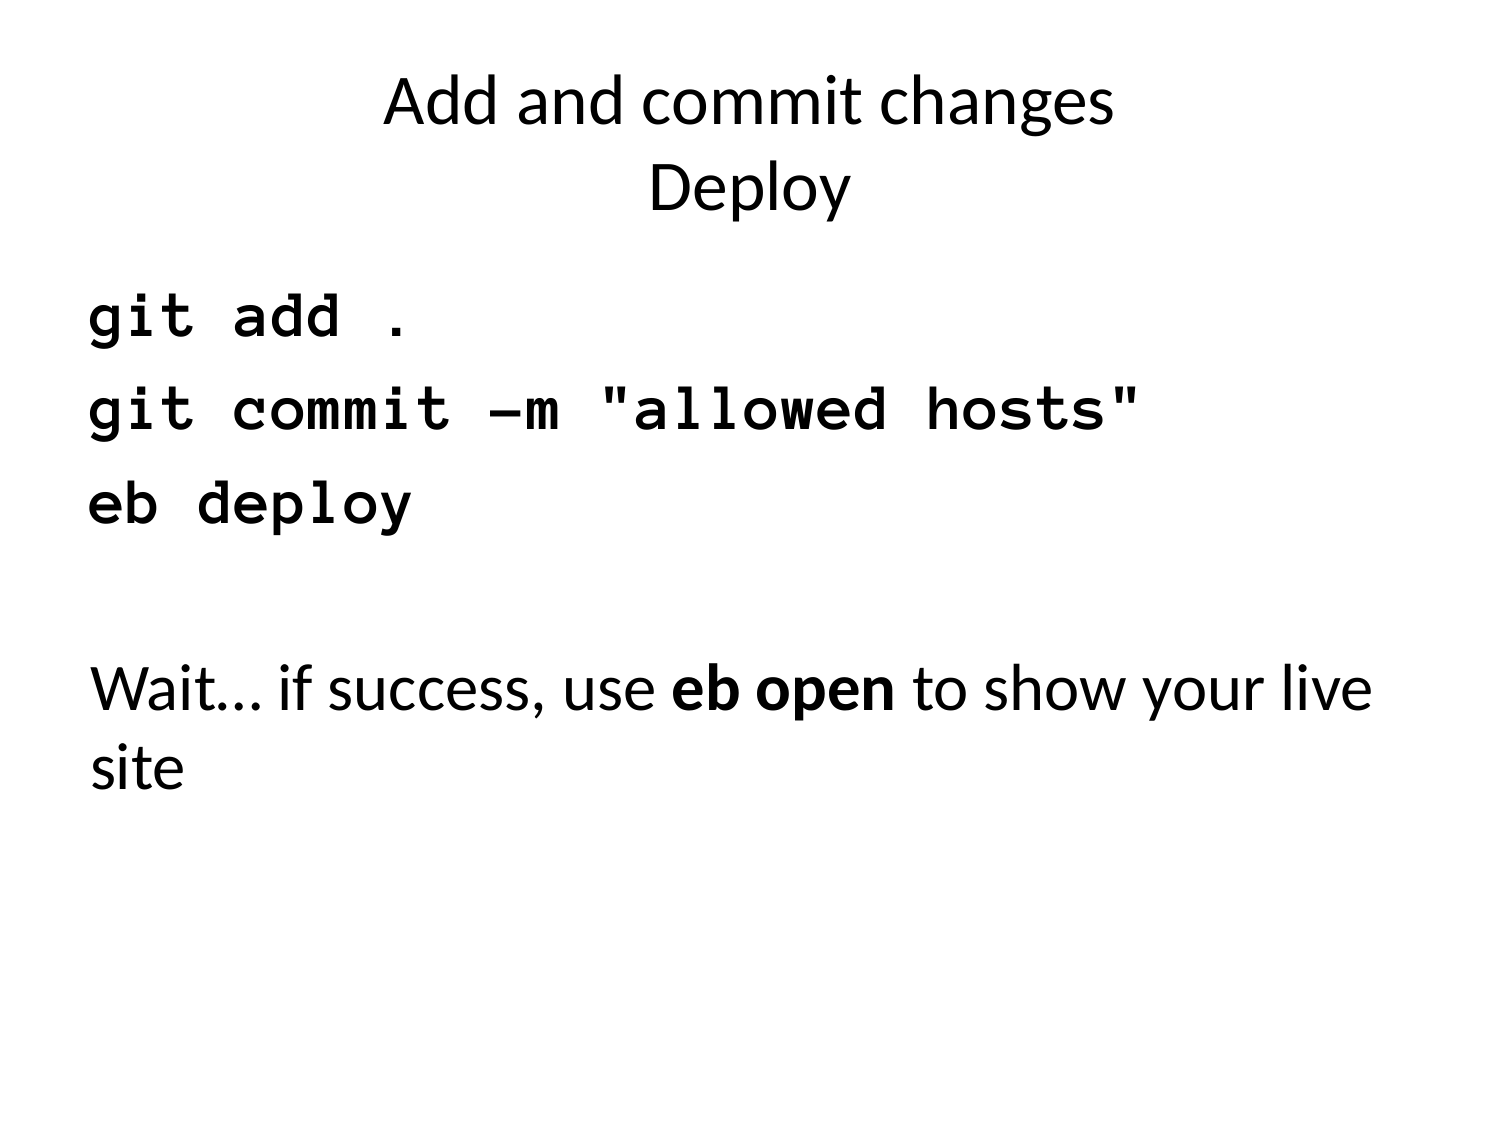

# Add and commit changes Deploy
git add .
git commit -m "allowed hosts"
eb deploy

Wait… if success, use eb open to show your live site